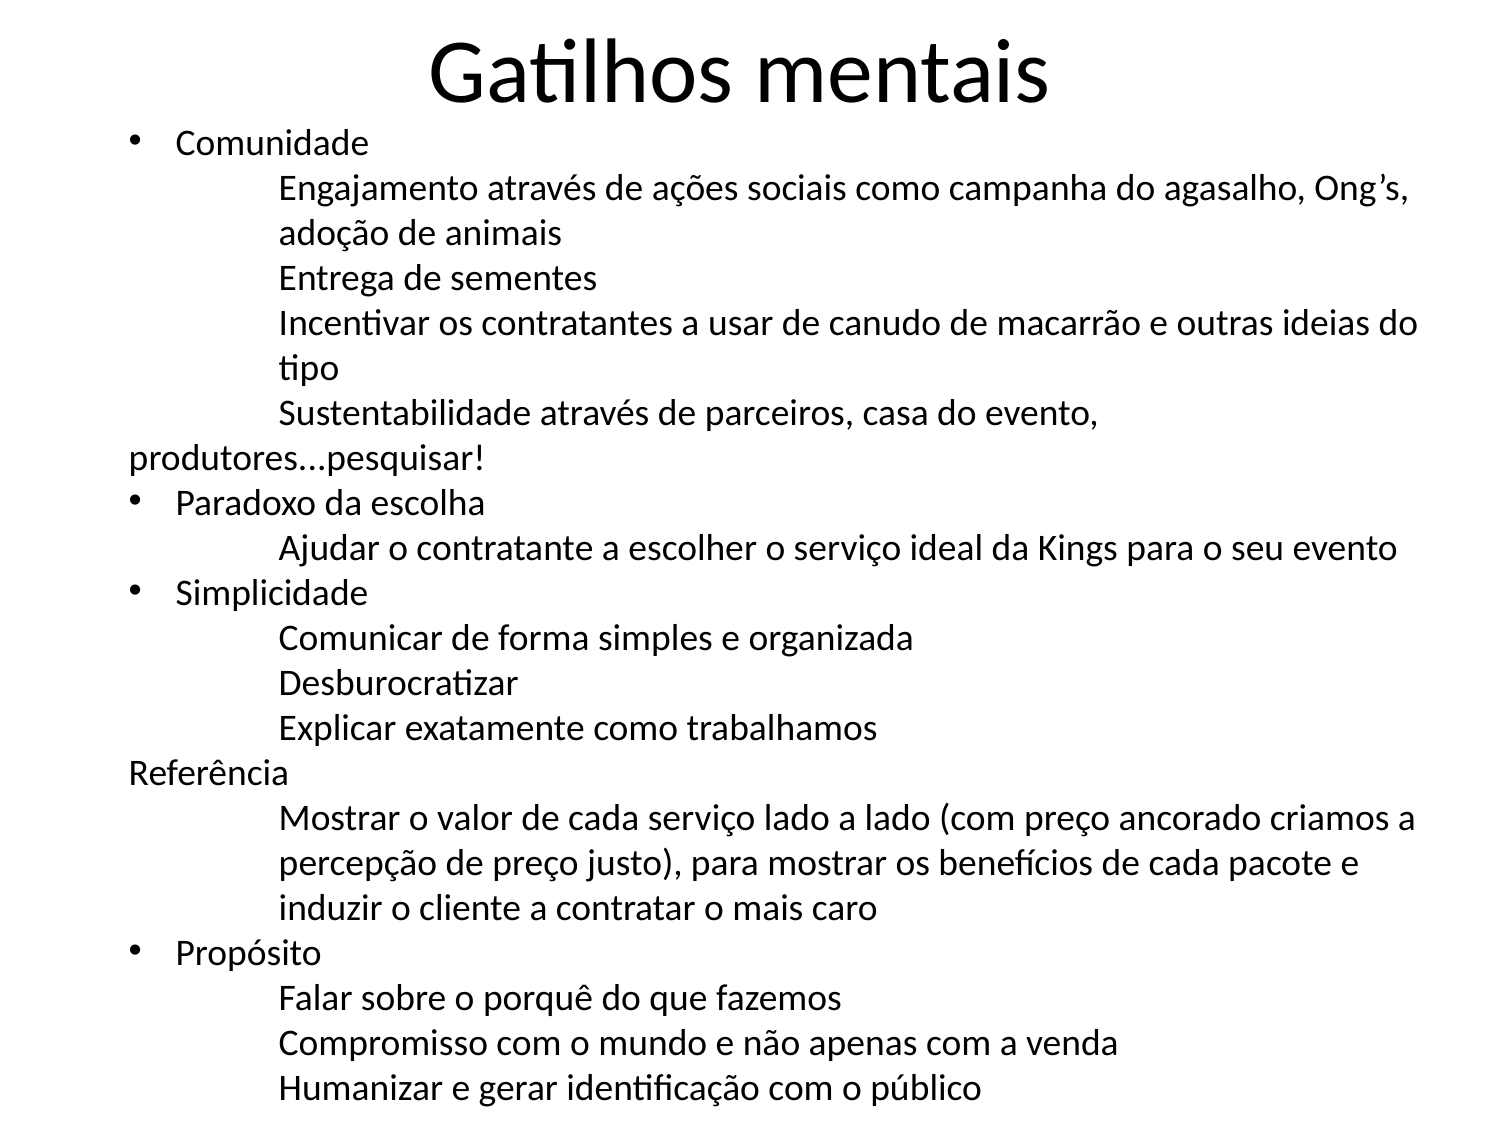

# Gatilhos mentais
Comunidade
	Engajamento através de ações sociais como campanha do agasalho, Ong’s, 	adoção de animais
	Entrega de sementes
	Incentivar os contratantes a usar de canudo de macarrão e outras ideias do 	tipo
	Sustentabilidade através de parceiros, casa do evento, 	produtores...pesquisar!
Paradoxo da escolha
	Ajudar o contratante a escolher o serviço ideal da Kings para o seu evento
Simplicidade
	Comunicar de forma simples e organizada
	Desburocratizar
	Explicar exatamente como trabalhamos
Referência
	Mostrar o valor de cada serviço lado a lado (com preço ancorado criamos a 	percepção de preço justo), para mostrar os benefícios de cada pacote e 	induzir o cliente a contratar o mais caro
Propósito
	Falar sobre o porquê do que fazemos
Compromisso com o mundo e não apenas com a venda
Humanizar e gerar identificação com o público